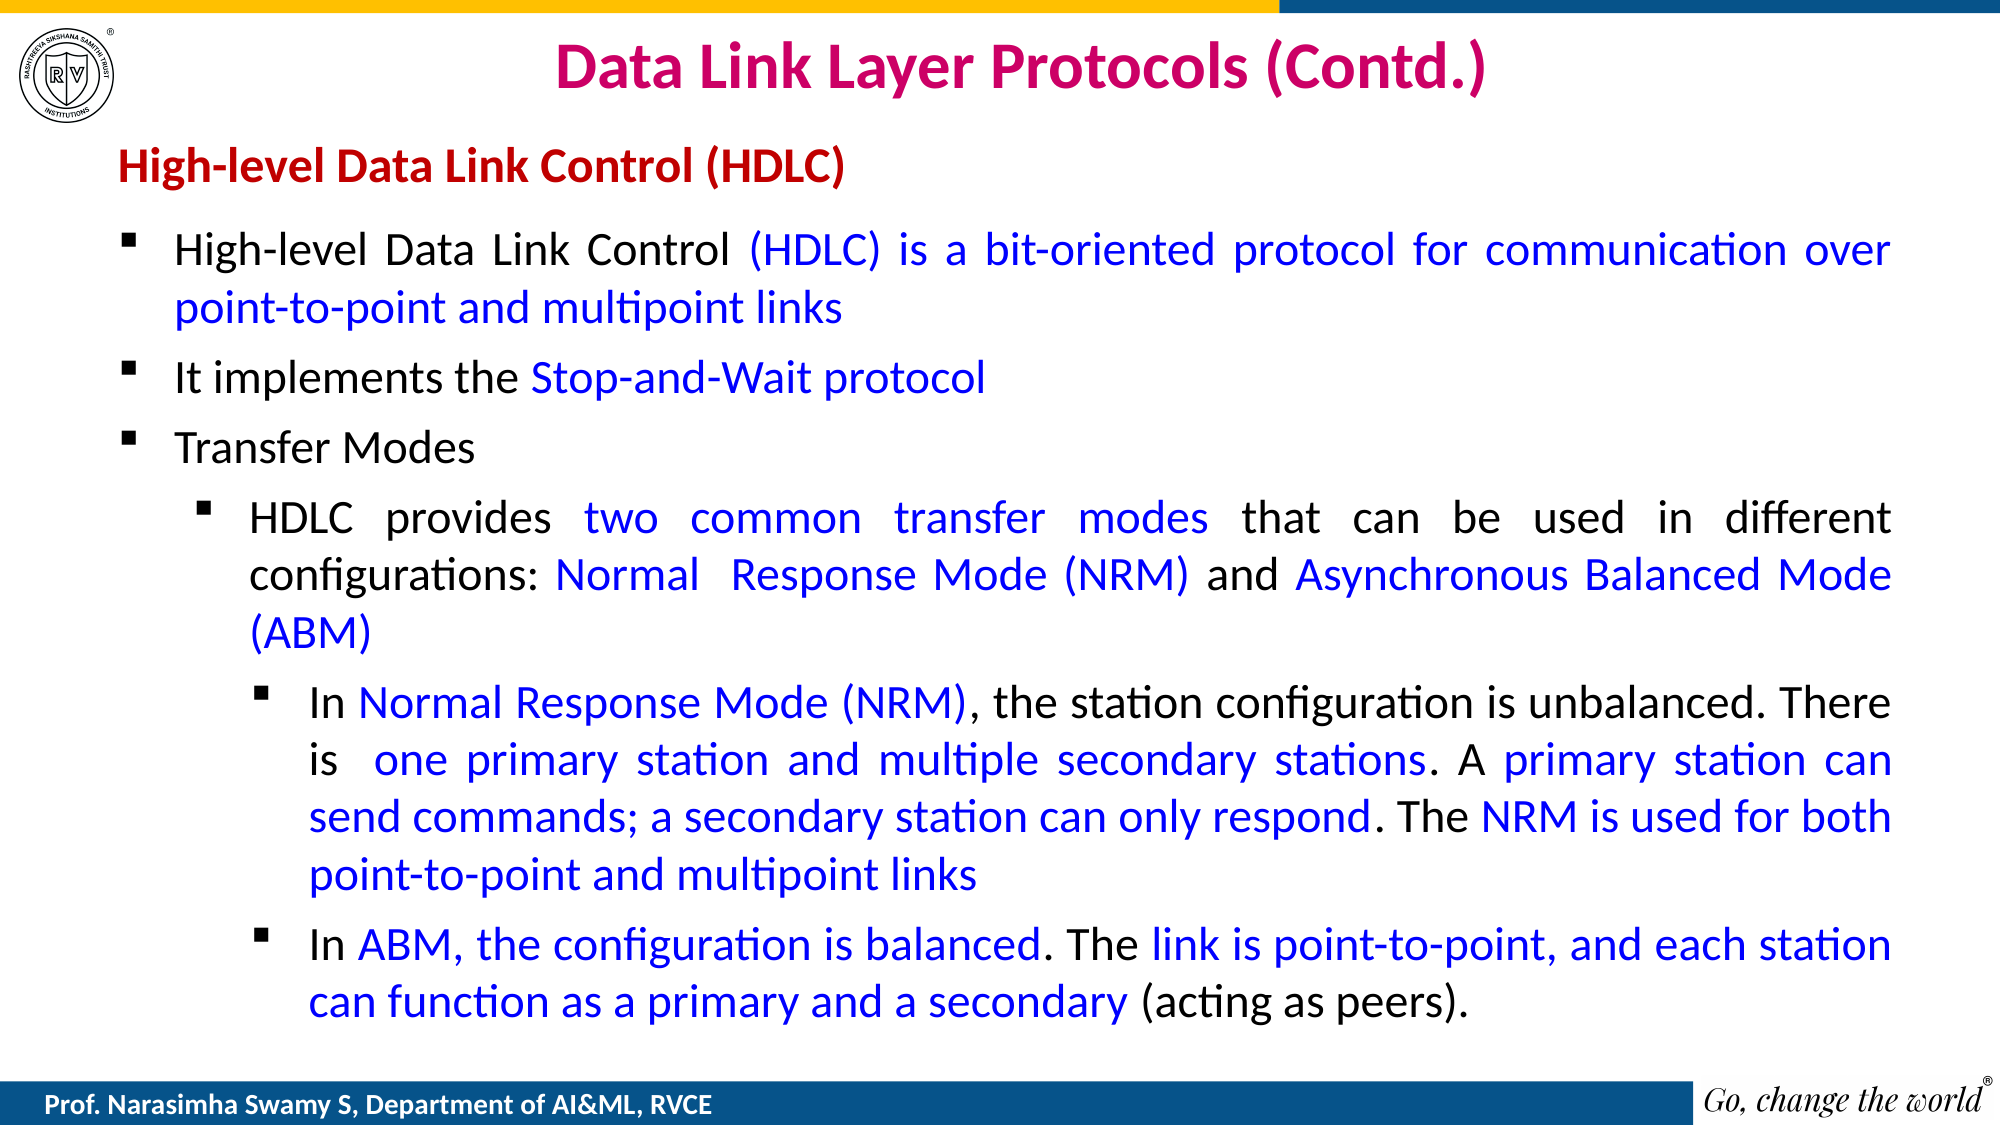

Data Link Layer Protocols (Contd.)
High-level Data Link Control (HDLC)
High-level Data Link Control (HDLC) is a bit-oriented protocol for communication over point-to-point and multipoint links
It implements the Stop-and-Wait protocol
Transfer Modes
HDLC provides two common transfer modes that can be used in different configurations: Normal  Response Mode (NRM) and Asynchronous Balanced Mode (ABM)
In Normal Response Mode (NRM), the station configuration is unbalanced. There is  one primary station and multiple secondary stations. A primary station can send commands; a secondary station can only respond. The NRM is used for both point-to-point and multipoint links
In ABM, the configuration is balanced. The link is point-to-point, and each station can function as a primary and a secondary (acting as peers).